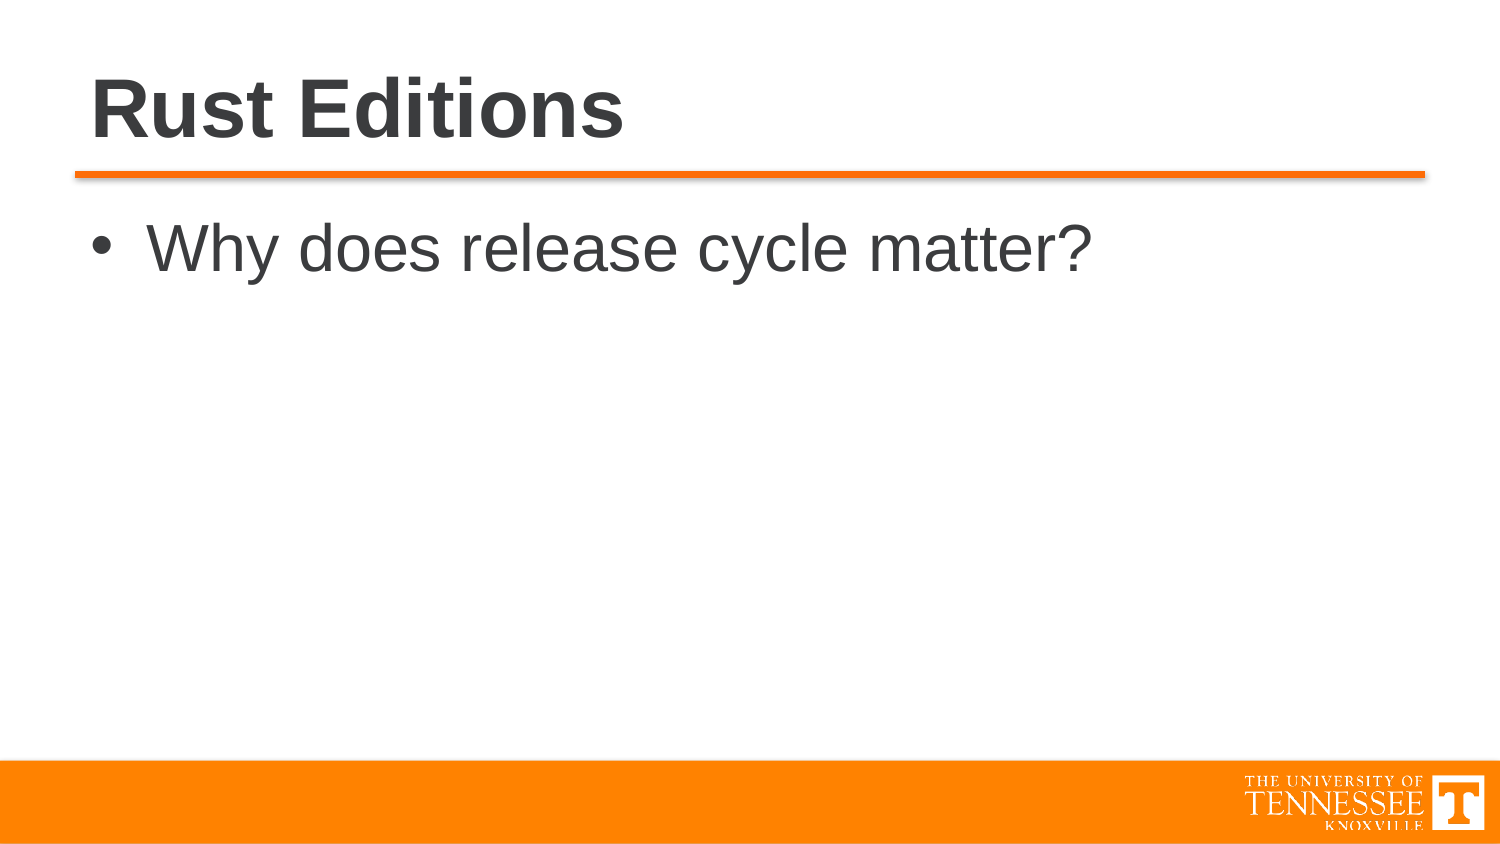

# Rust Editions
Why does release cycle matter?